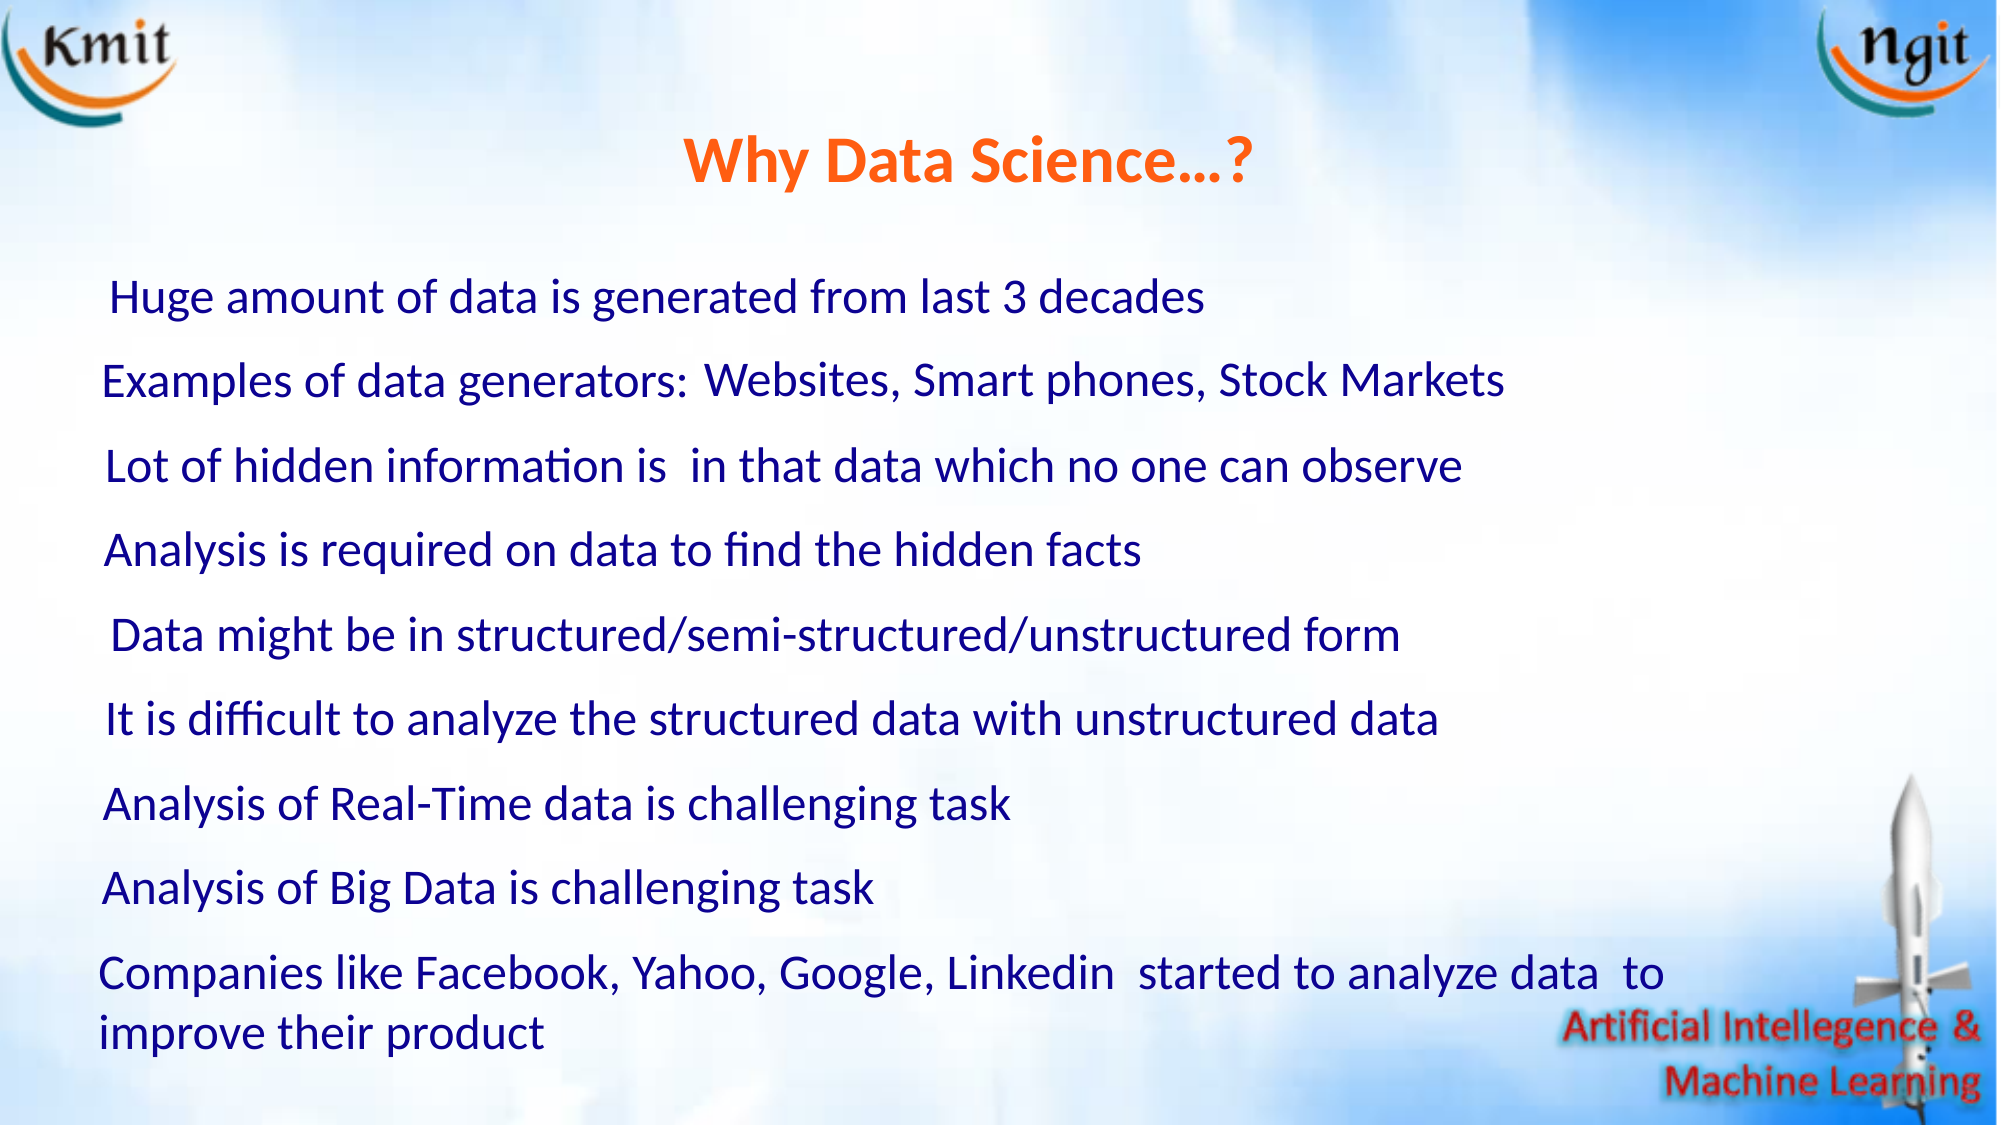

Why Data Science…?
Huge amount of data is generated from last 3 decades
Websites, Smart phones, Stock Markets
Examples of data generators:
Lot of hidden information is  in that data which no one can observe
Analysis is required on data to find the hidden facts
Data might be in structured/semi-structured/unstructured form
It is difficult to analyze the structured data with unstructured data
Analysis of Real-Time data is challenging task
Analysis of Big Data is challenging task
Companies like Facebook, Yahoo, Google, Linkedin  started to analyze data  to improve their product